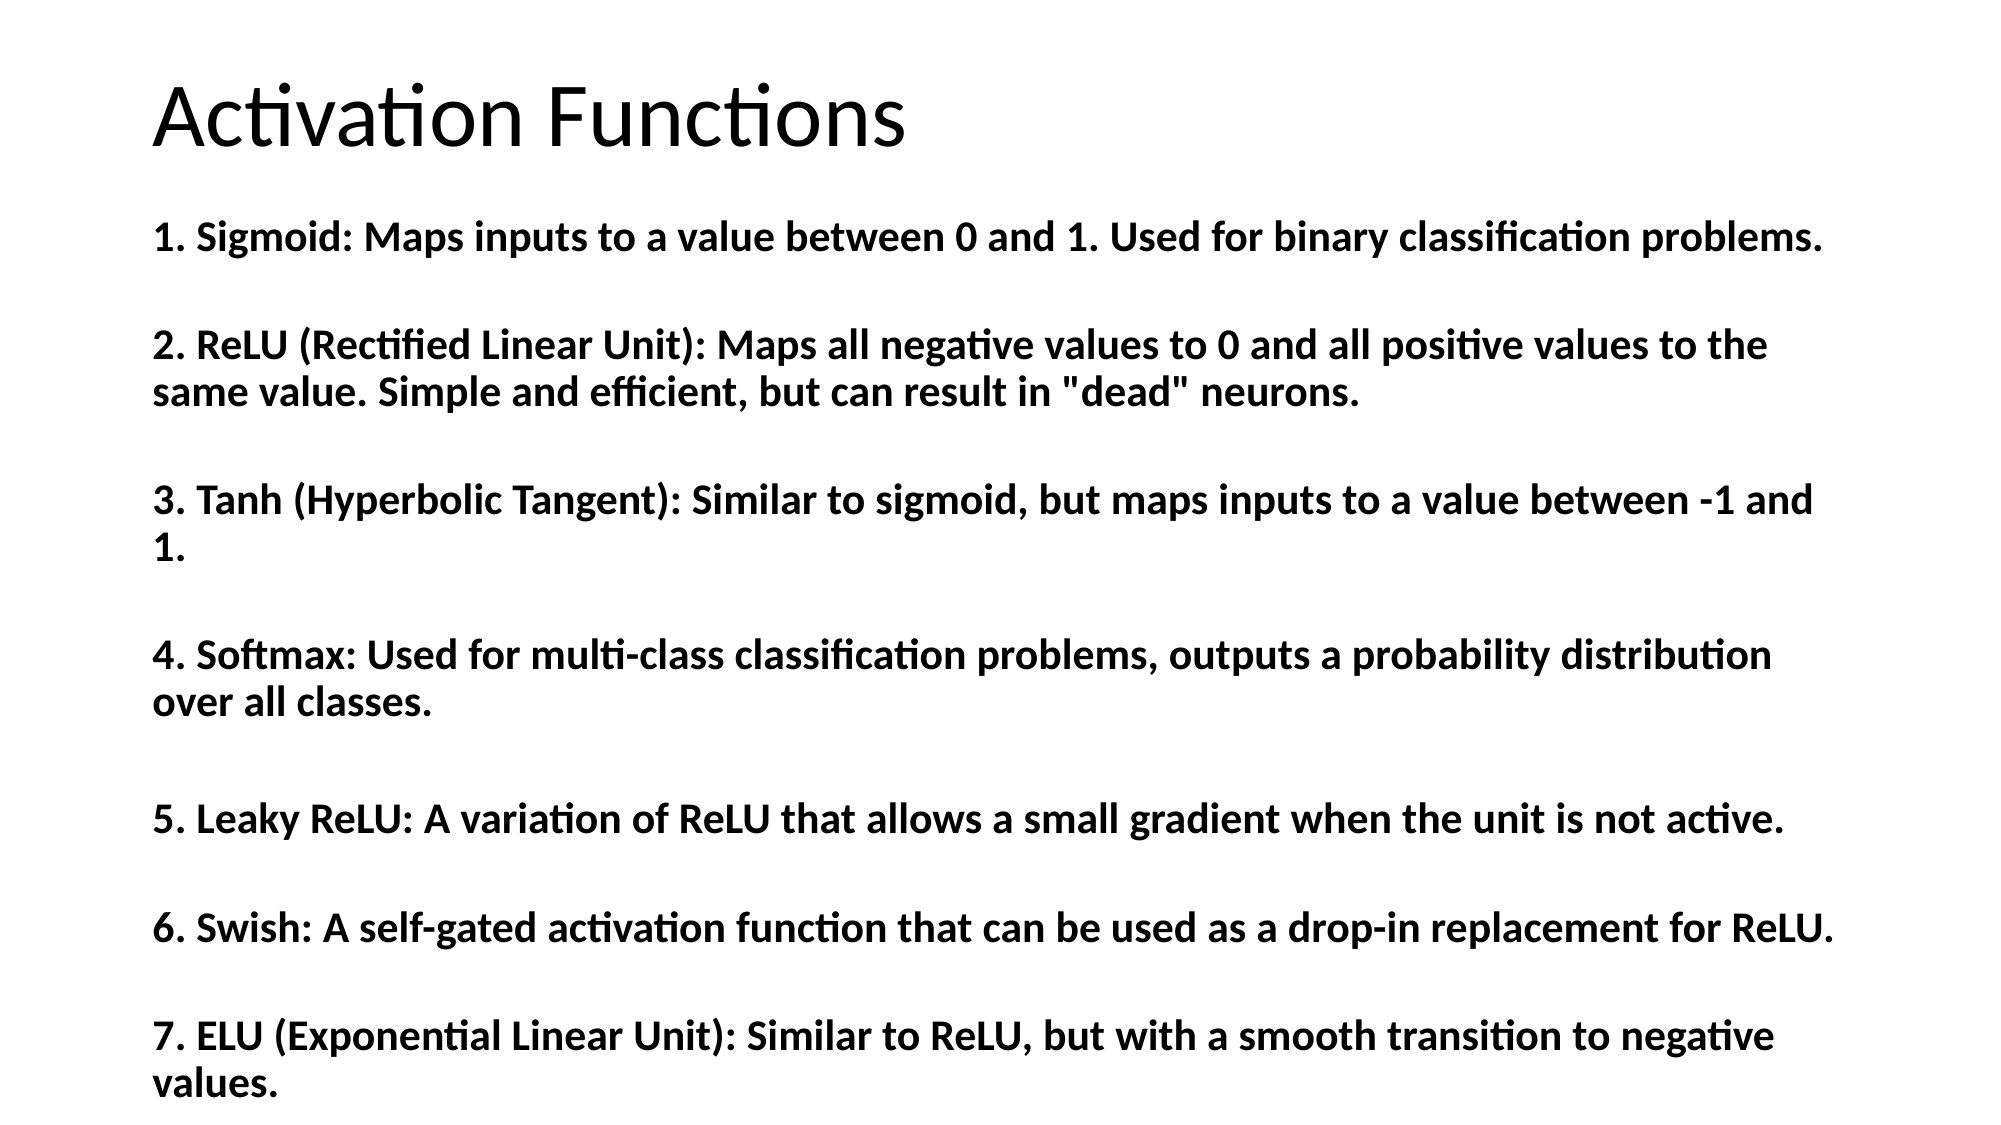

# Activation Functions

1. Sigmoid: Maps inputs to a value between 0 and 1. Used for binary classification problems.

2. ReLU (Rectified Linear Unit): Maps all negative values to 0 and all positive values to the same value. Simple and efficient, but can result in "dead" neurons.

3. Tanh (Hyperbolic Tangent): Similar to sigmoid, but maps inputs to a value between -1 and 1.

4. Softmax: Used for multi-class classification problems, outputs a probability distribution over all classes.

5. Leaky ReLU: A variation of ReLU that allows a small gradient when the unit is not active.

6. Swish: A self-gated activation function that can be used as a drop-in replacement for ReLU.

7. ELU (Exponential Linear Unit): Similar to ReLU, but with a smooth transition to negative values.